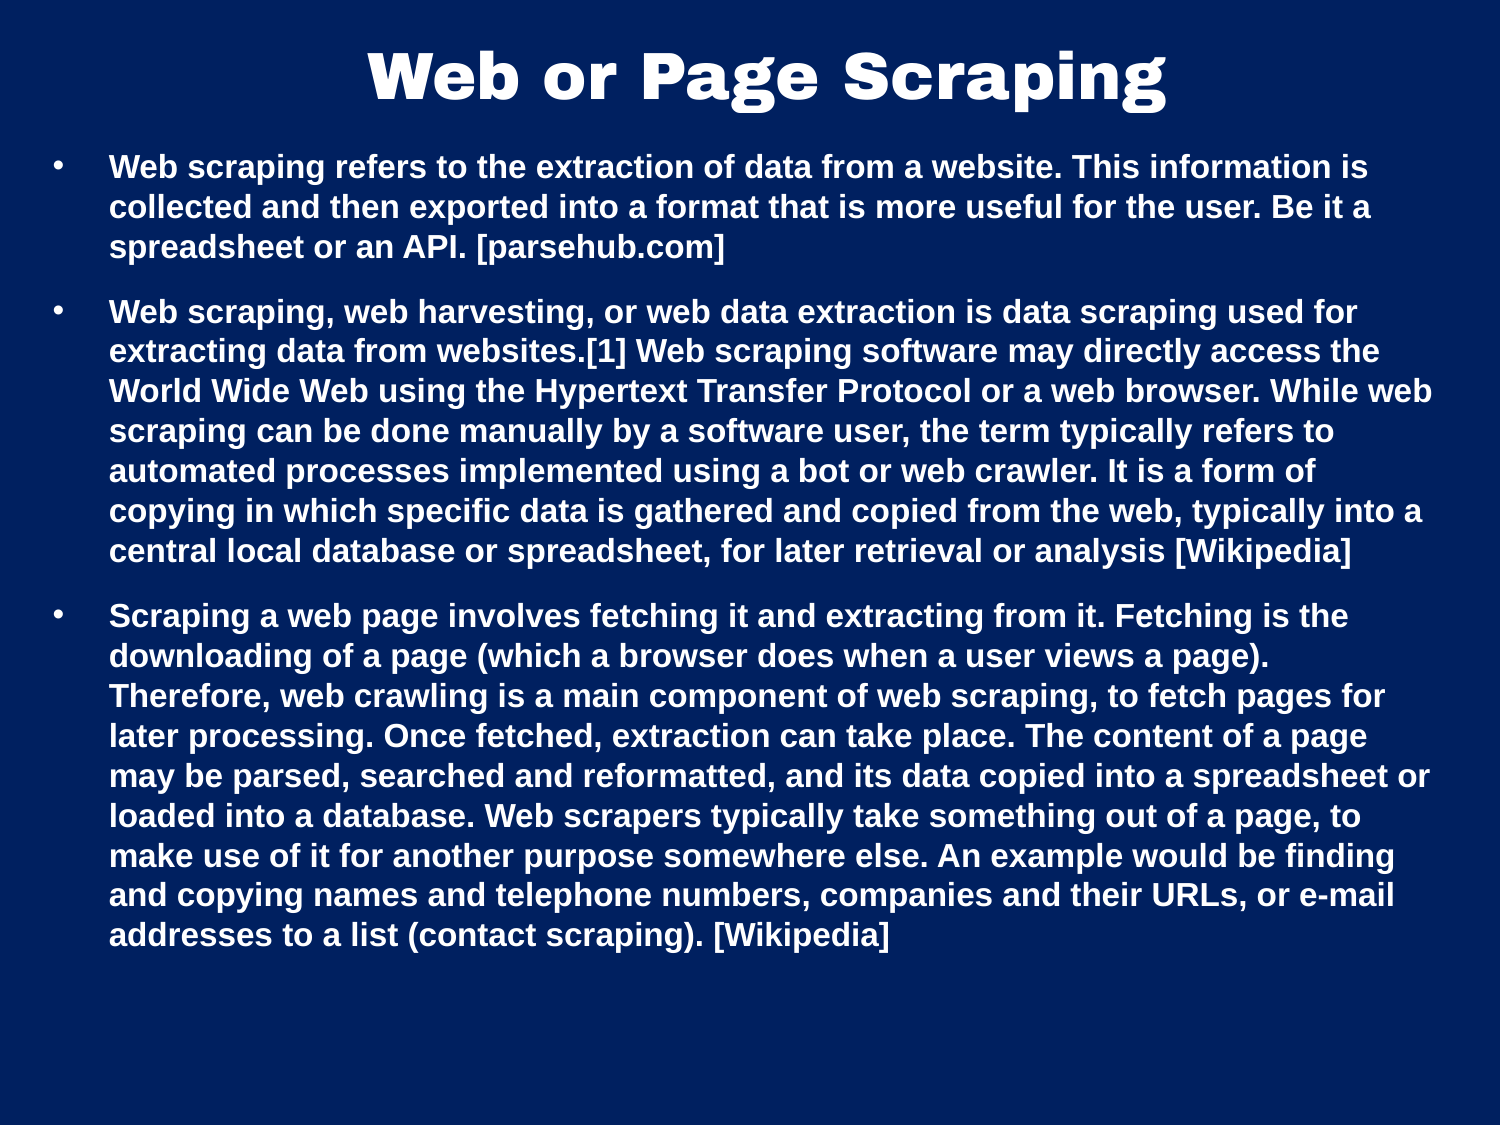

# Web or Page Scraping
Web scraping refers to the extraction of data from a website. This information is collected and then exported into a format that is more useful for the user. Be it a spreadsheet or an API. [parsehub.com]
Web scraping, web harvesting, or web data extraction is data scraping used for extracting data from websites.[1] Web scraping software may directly access the World Wide Web using the Hypertext Transfer Protocol or a web browser. While web scraping can be done manually by a software user, the term typically refers to automated processes implemented using a bot or web crawler. It is a form of copying in which specific data is gathered and copied from the web, typically into a central local database or spreadsheet, for later retrieval or analysis [Wikipedia]
Scraping a web page involves fetching it and extracting from it. Fetching is the downloading of a page (which a browser does when a user views a page). Therefore, web crawling is a main component of web scraping, to fetch pages for later processing. Once fetched, extraction can take place. The content of a page may be parsed, searched and reformatted, and its data copied into a spreadsheet or loaded into a database. Web scrapers typically take something out of a page, to make use of it for another purpose somewhere else. An example would be finding and copying names and telephone numbers, companies and their URLs, or e-mail addresses to a list (contact scraping). [Wikipedia]